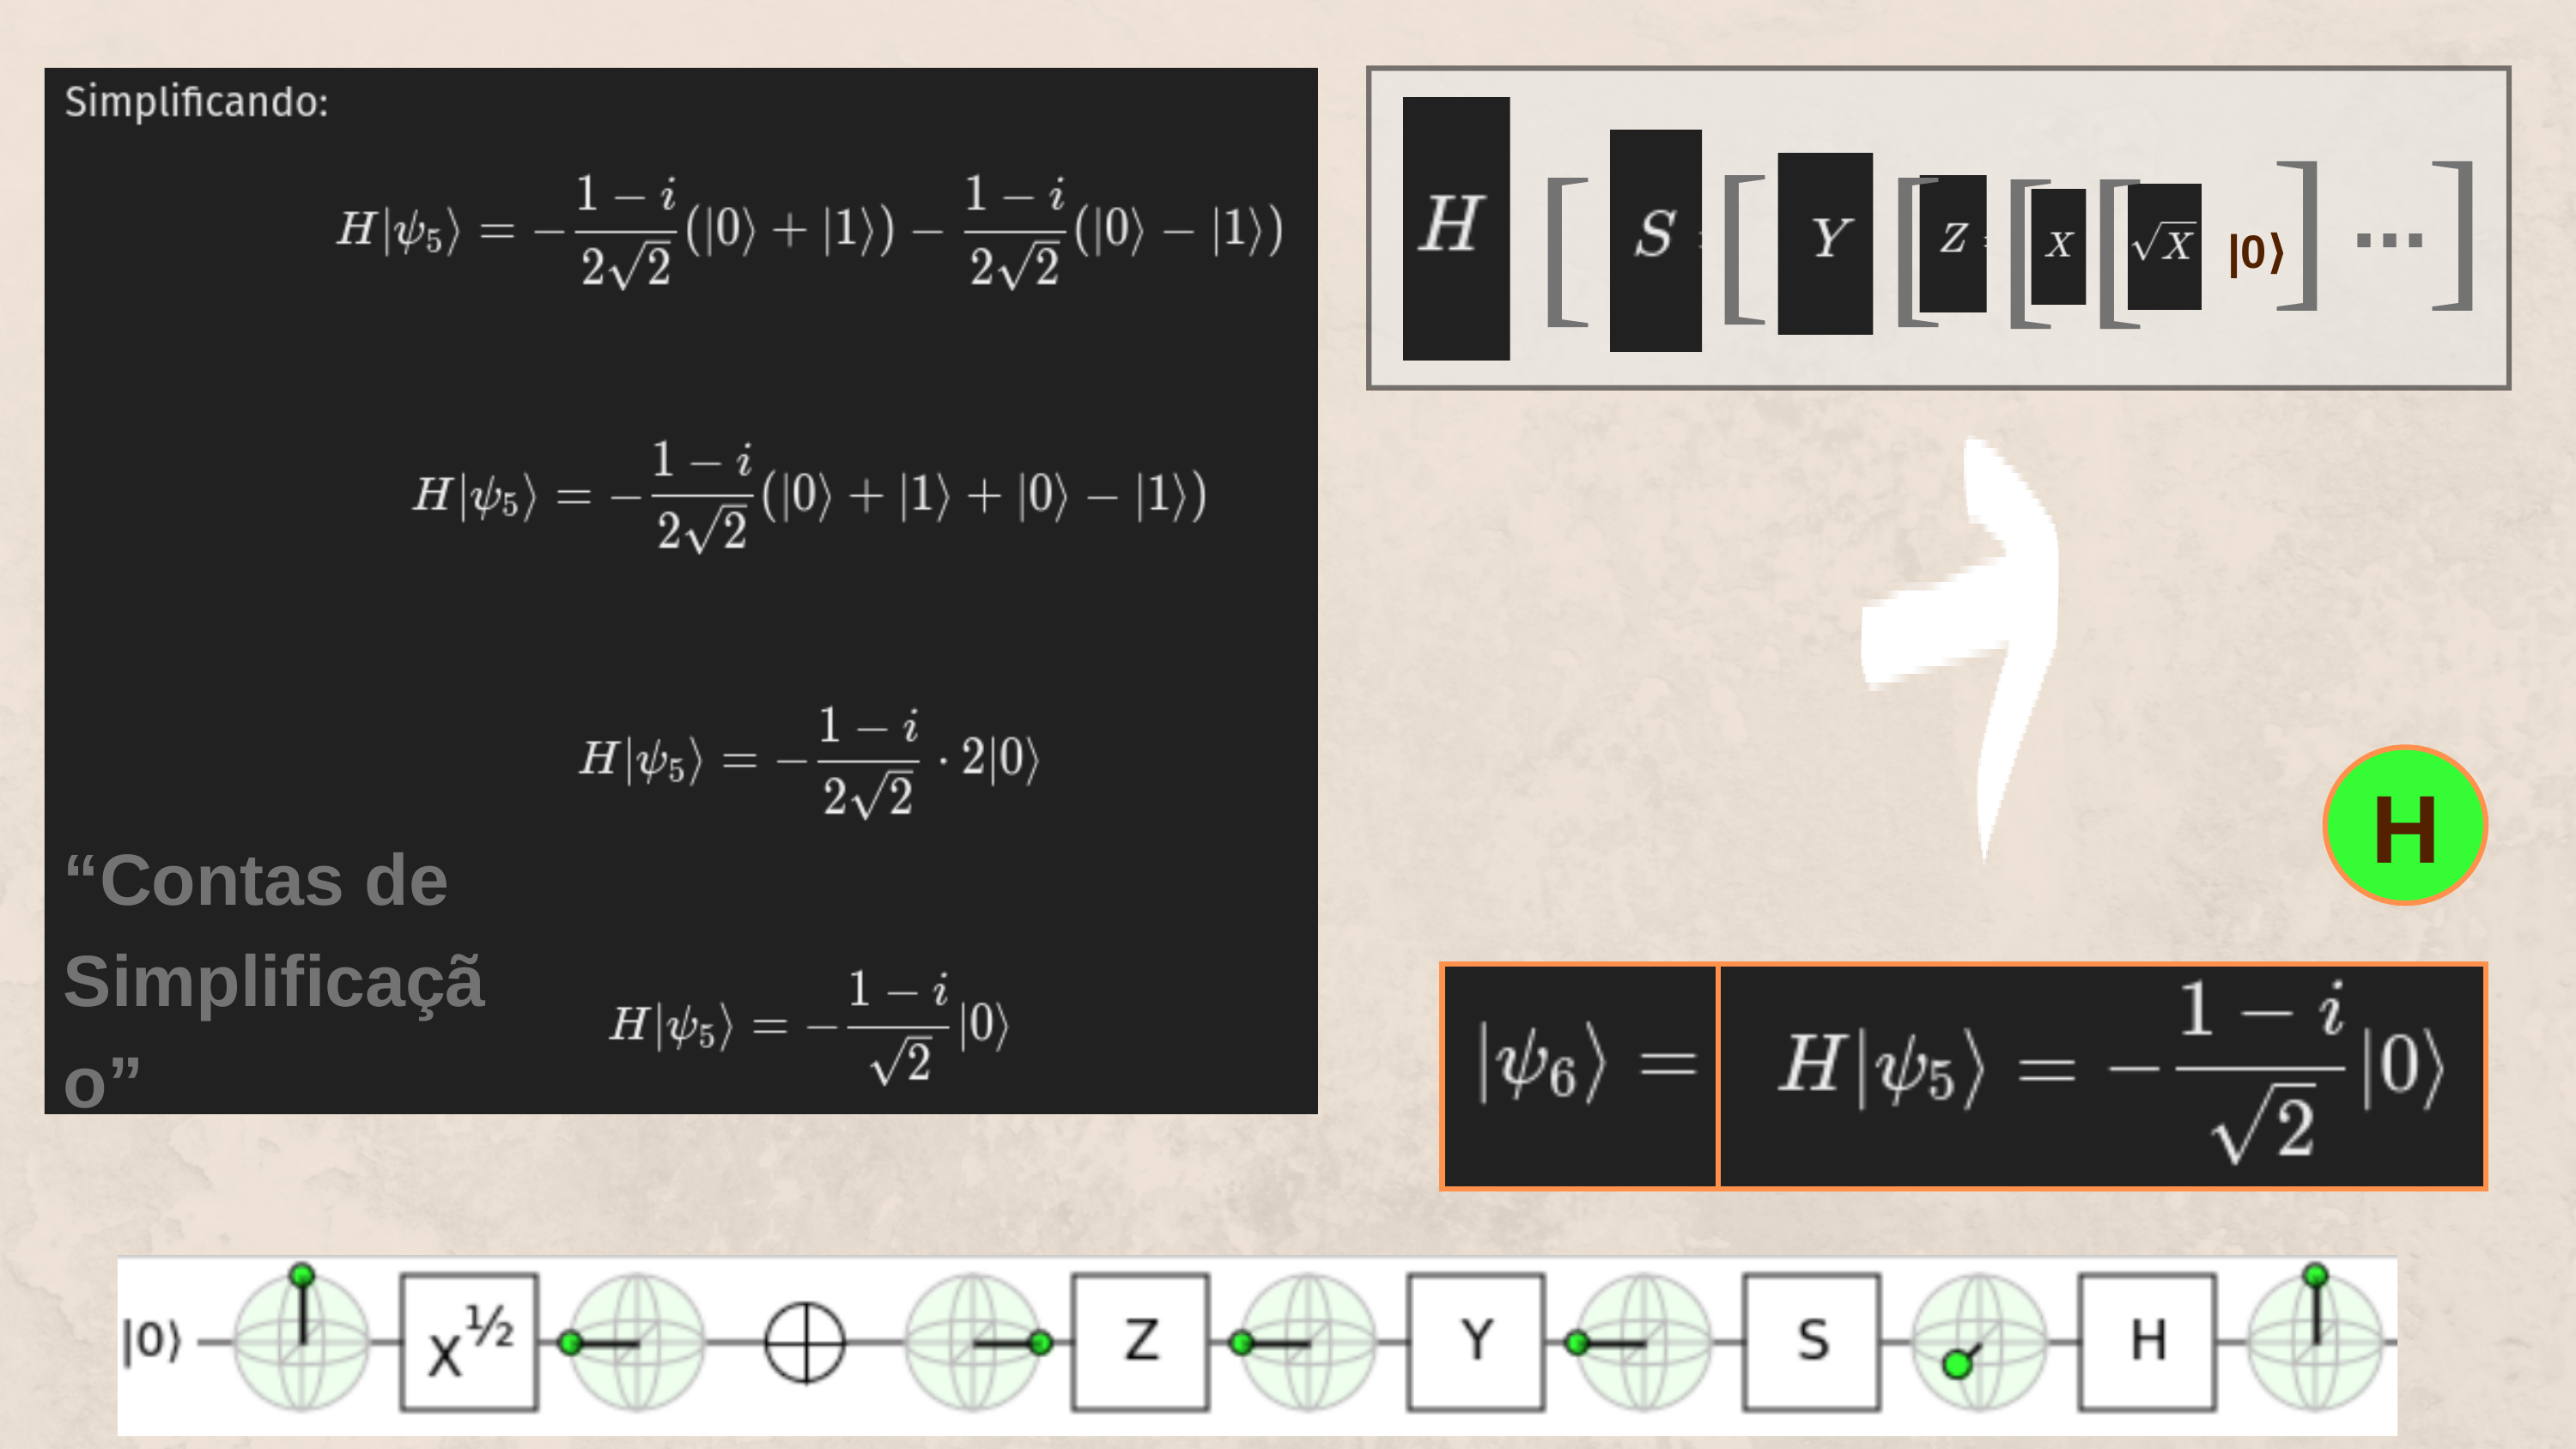

[
[
[
[
[

[
[

...
|0⟩

H

“Contas de Simplificação”